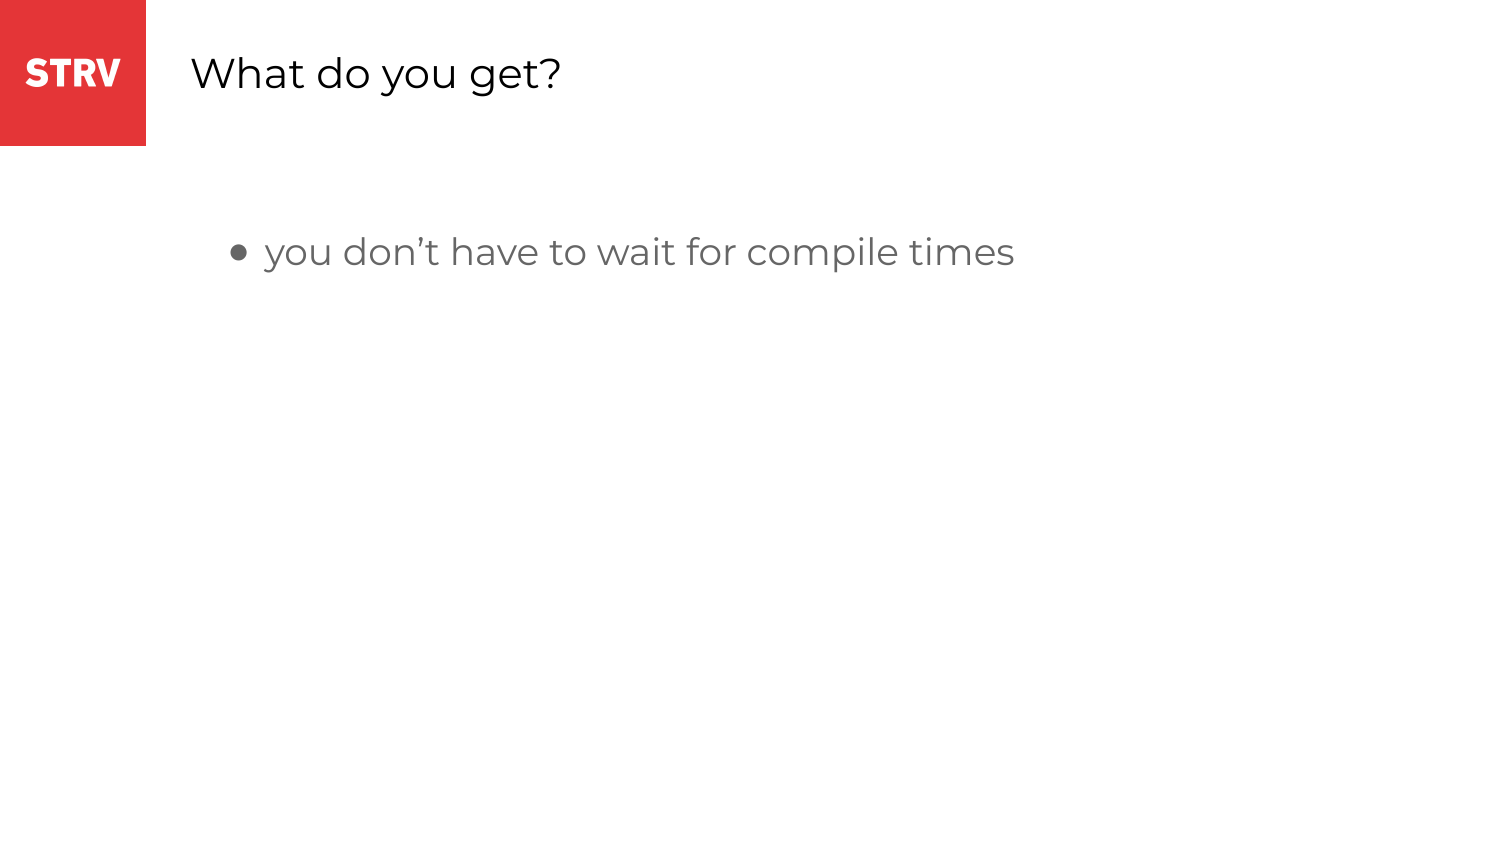

# What do you get?
you don’t have to wait for compile times